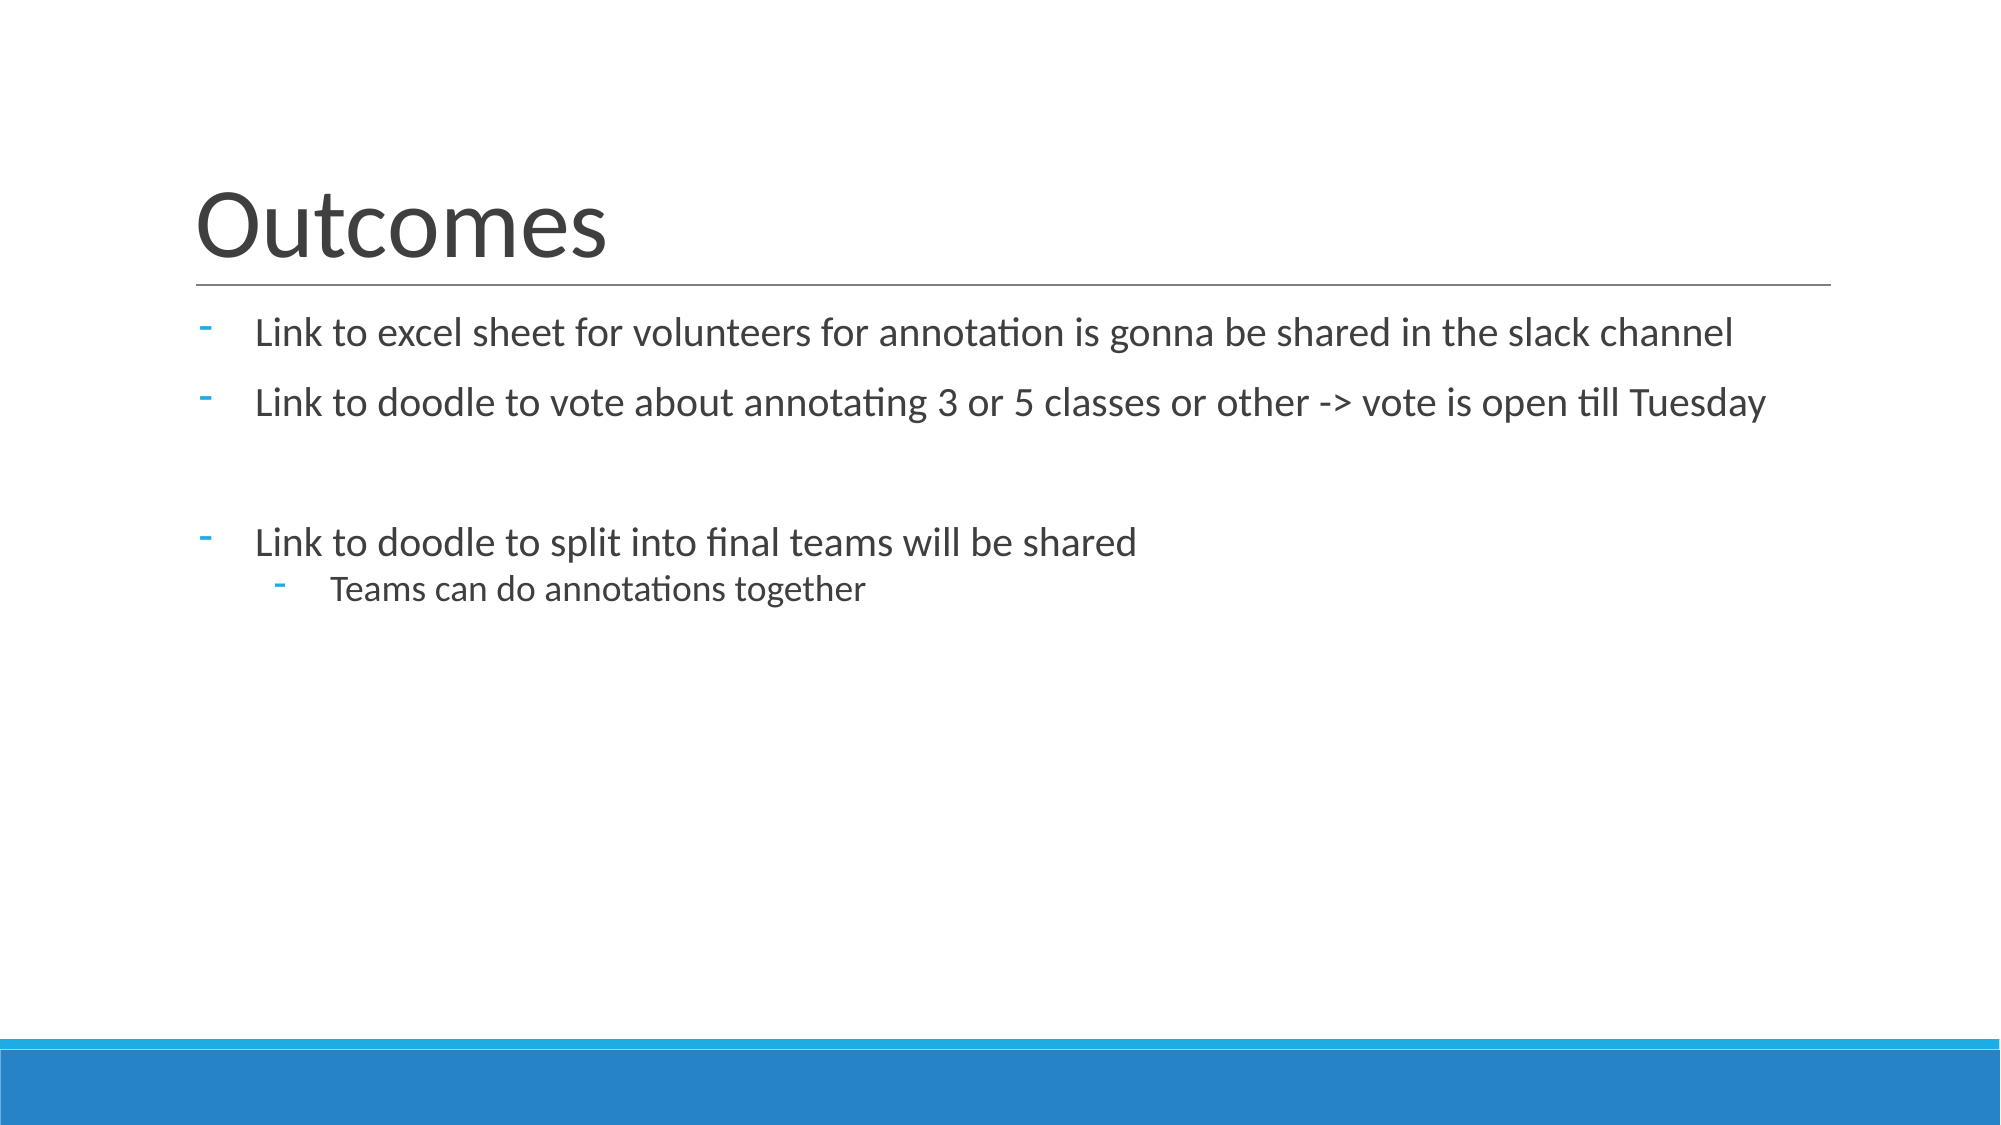

# Outcomes
Link to excel sheet for volunteers for annotation is gonna be shared in the slack channel
Link to doodle to vote about annotating 3 or 5 classes or other -> vote is open till Tuesday

Link to doodle to split into final teams will be shared
Teams can do annotations together